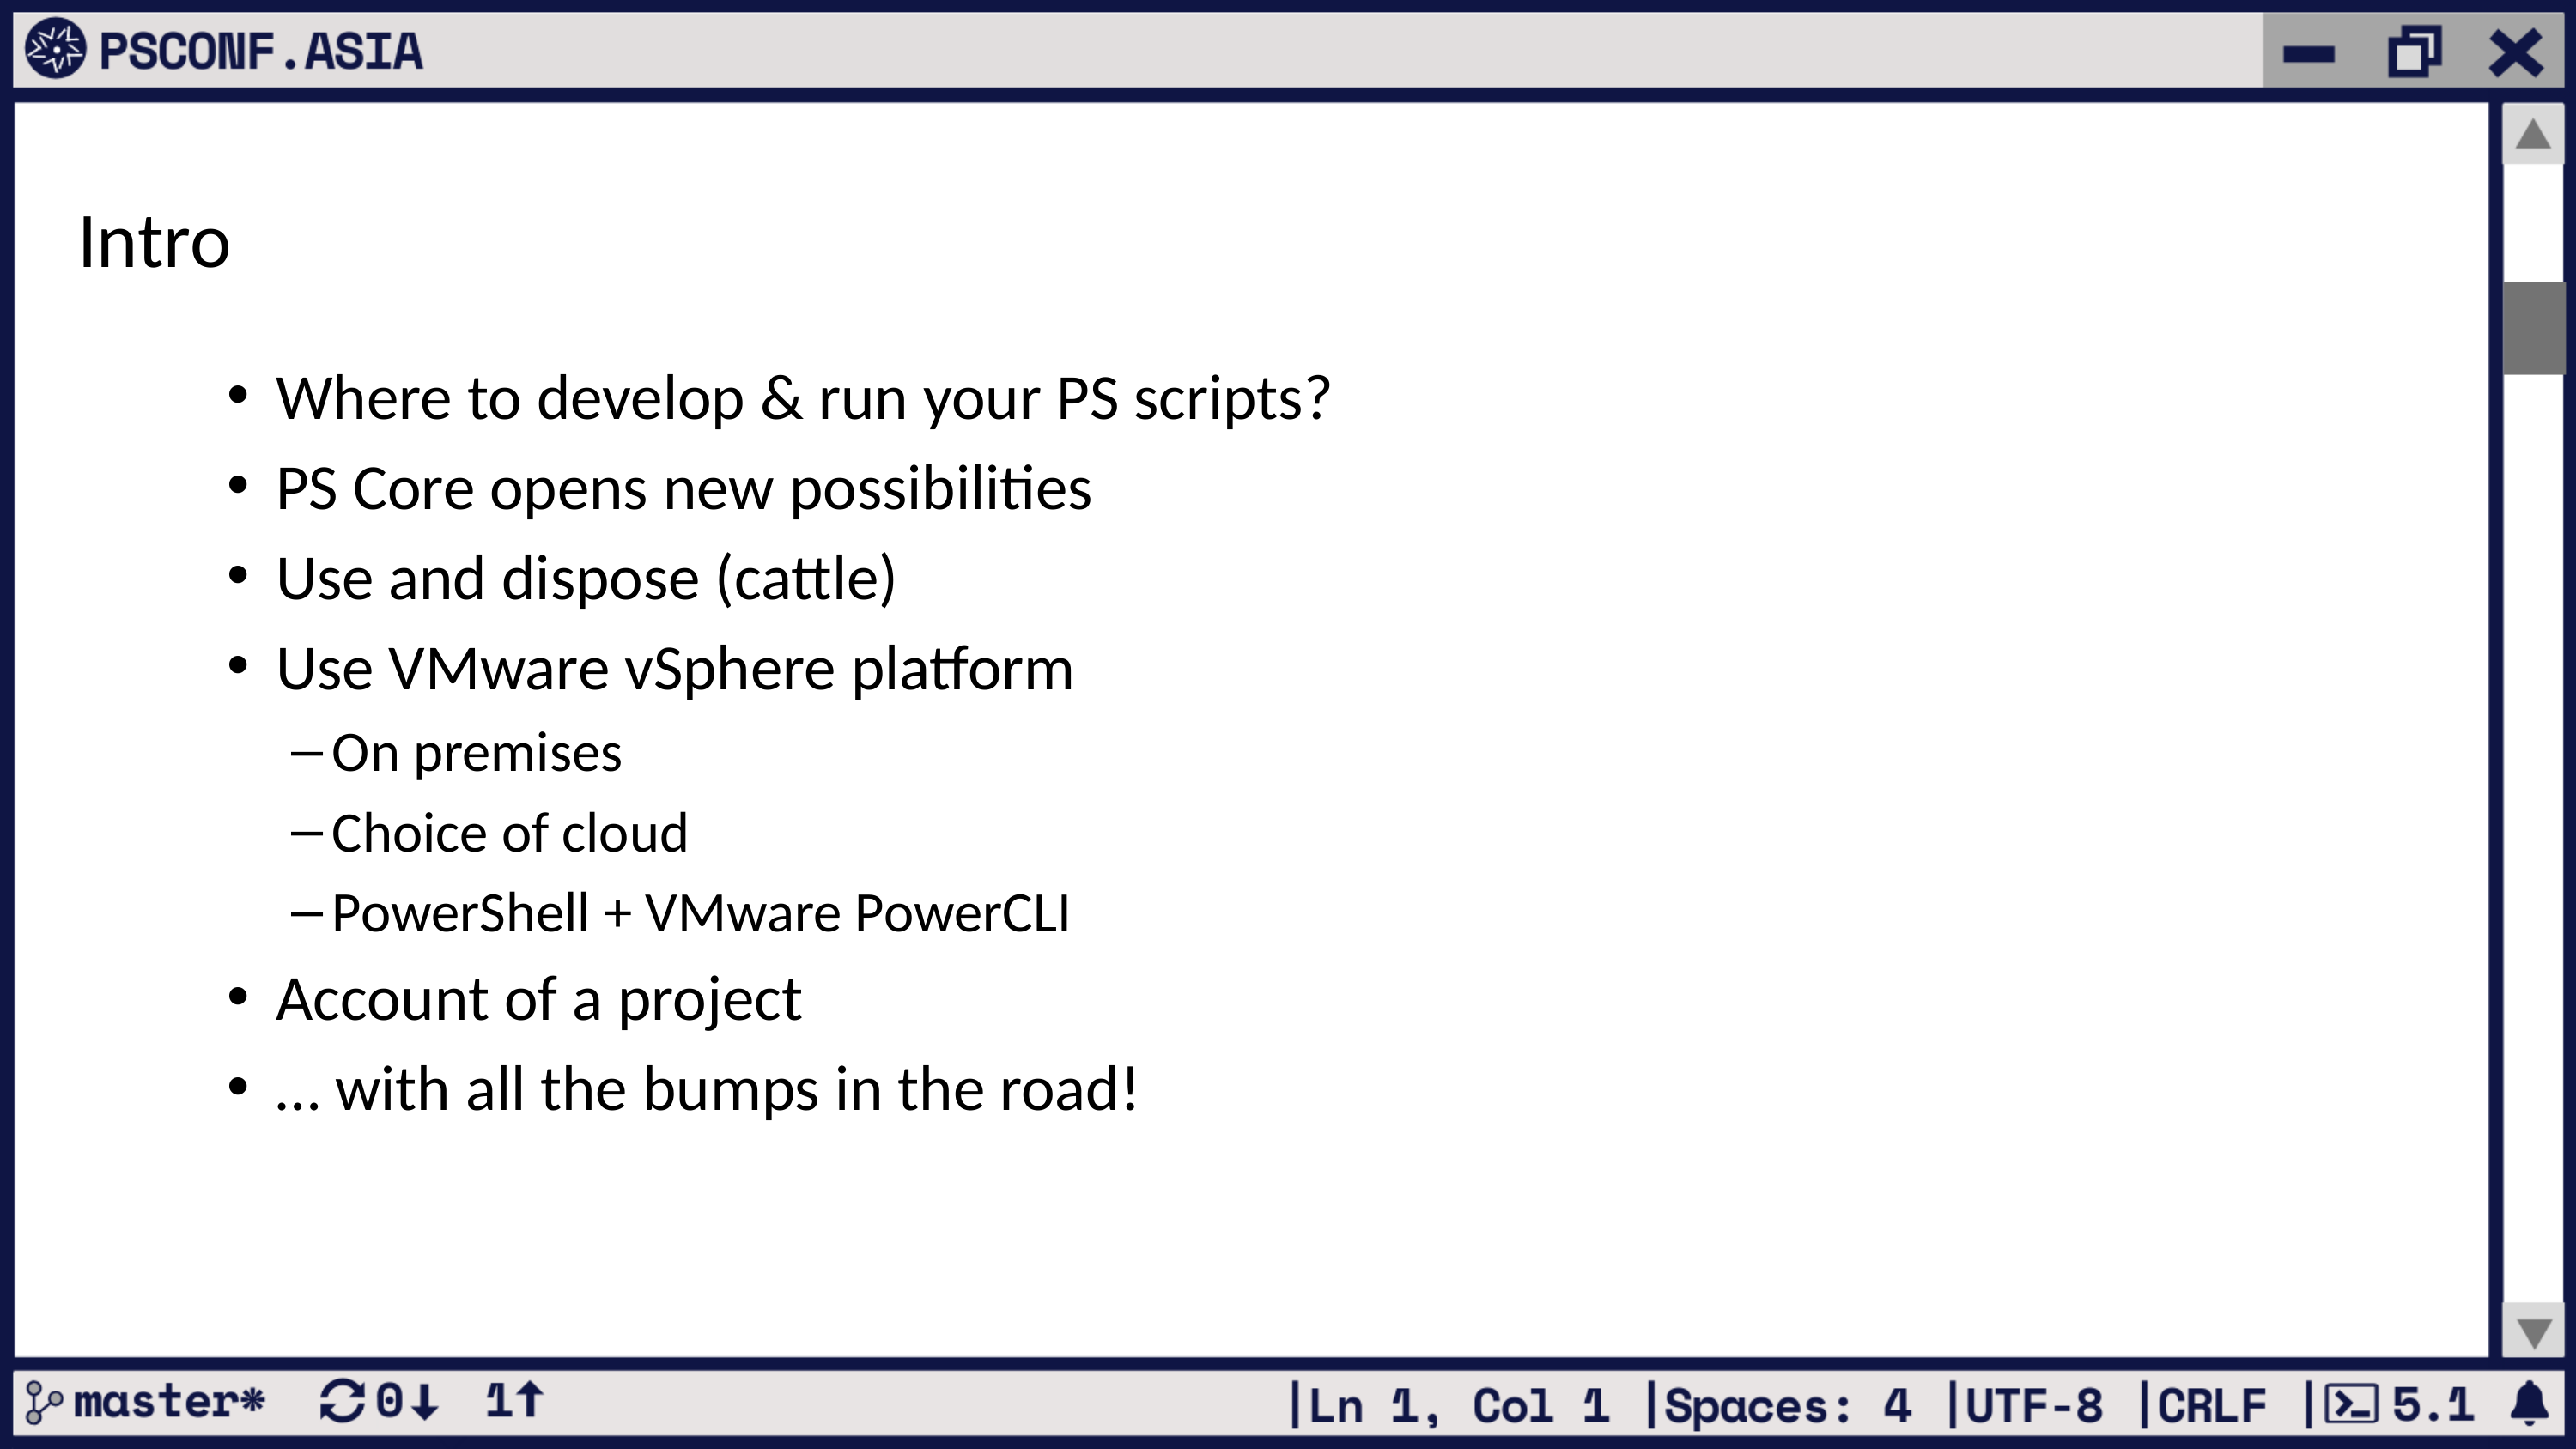

# Intro
Where to develop & run your PS scripts?
PS Core opens new possibilities
Use and dispose (cattle)
Use VMware vSphere platform
On premises
Choice of cloud
PowerShell + VMware PowerCLI
Account of a project
… with all the bumps in the road!